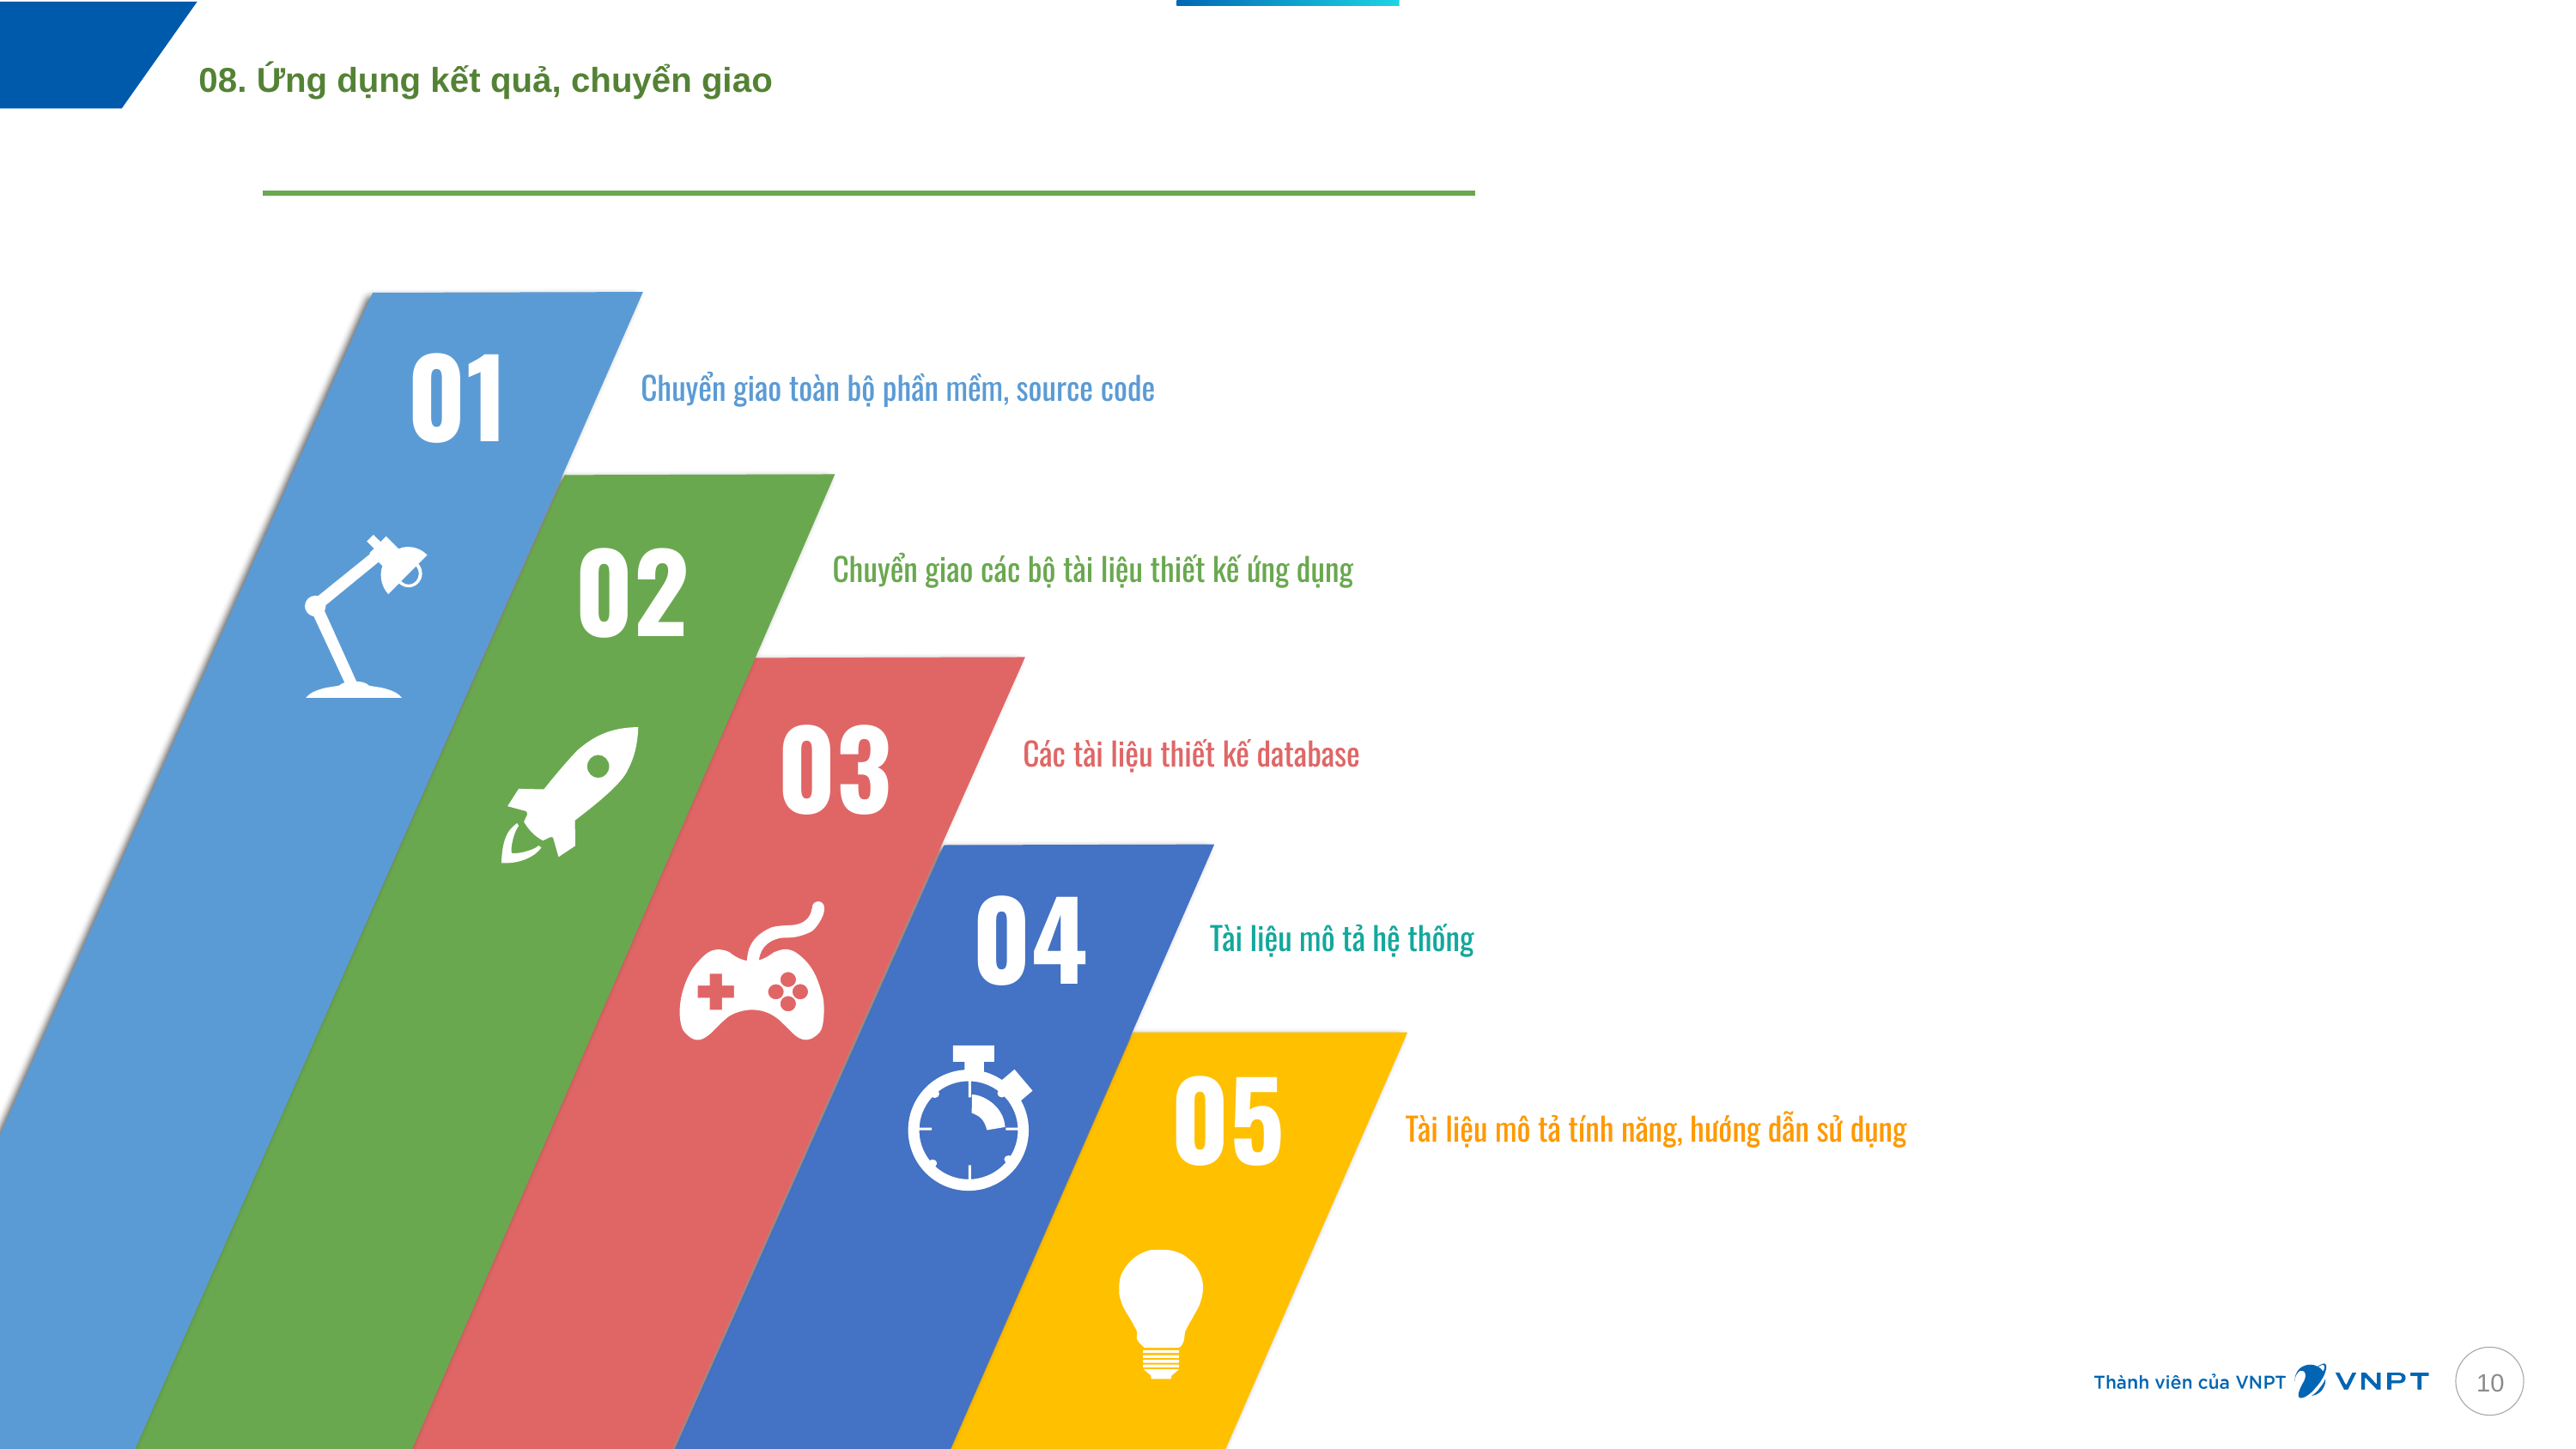

08. Ứng dụng kết quả, chuyển giao

01
Chuyển giao toàn bộ phần mềm, source code

02
Chuyển giao các bộ tài liệu thiết kế ứng dụng

10

03

Các tài liệu thiết kế database

04
Tài liệu mô tả hệ thống

05

Tài liệu mô tả tính năng, hướng dẫn sử dụng

10